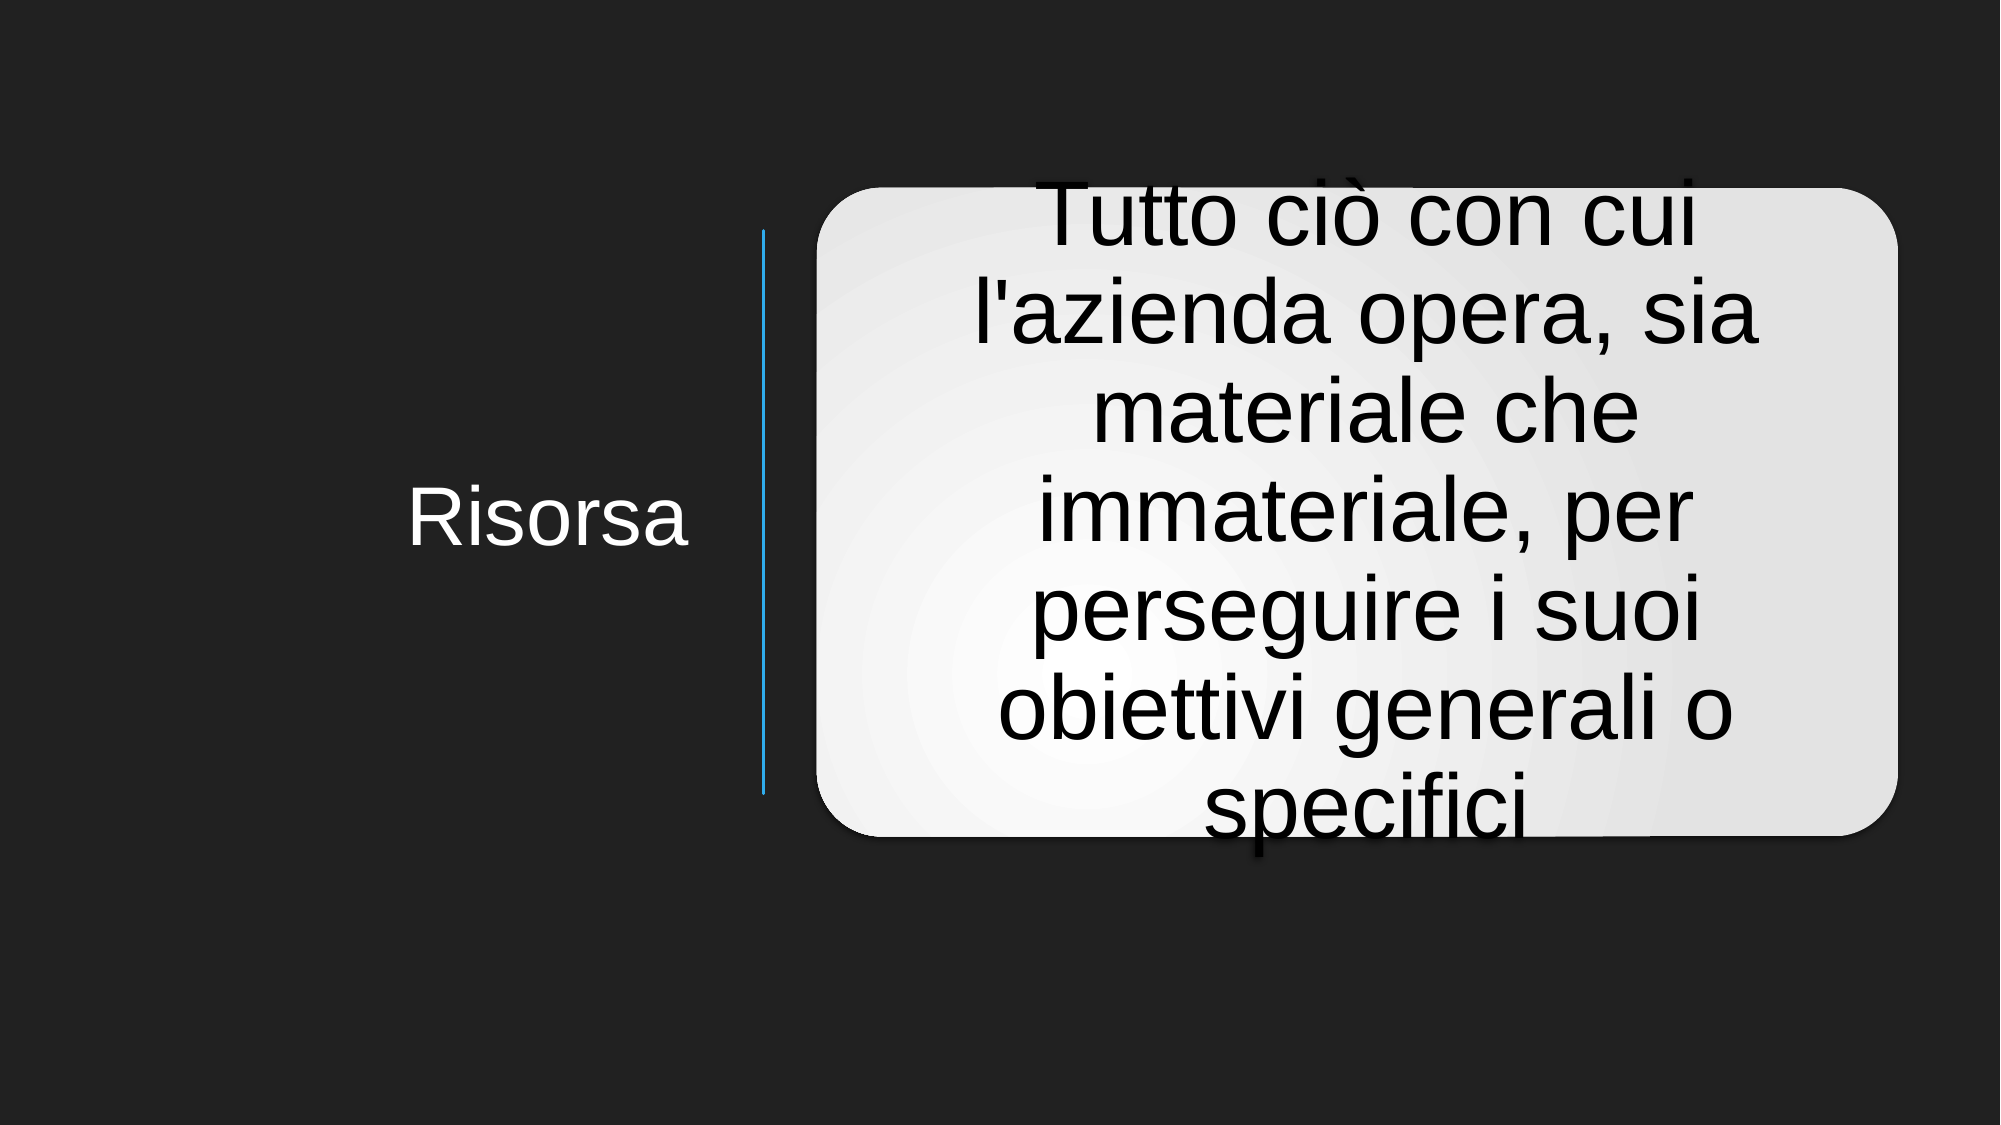

# Risorsa
Tutto ciò con cui l'azienda opera, sia materiale che immateriale, per perseguire i suoi obiettivi generali o specifici